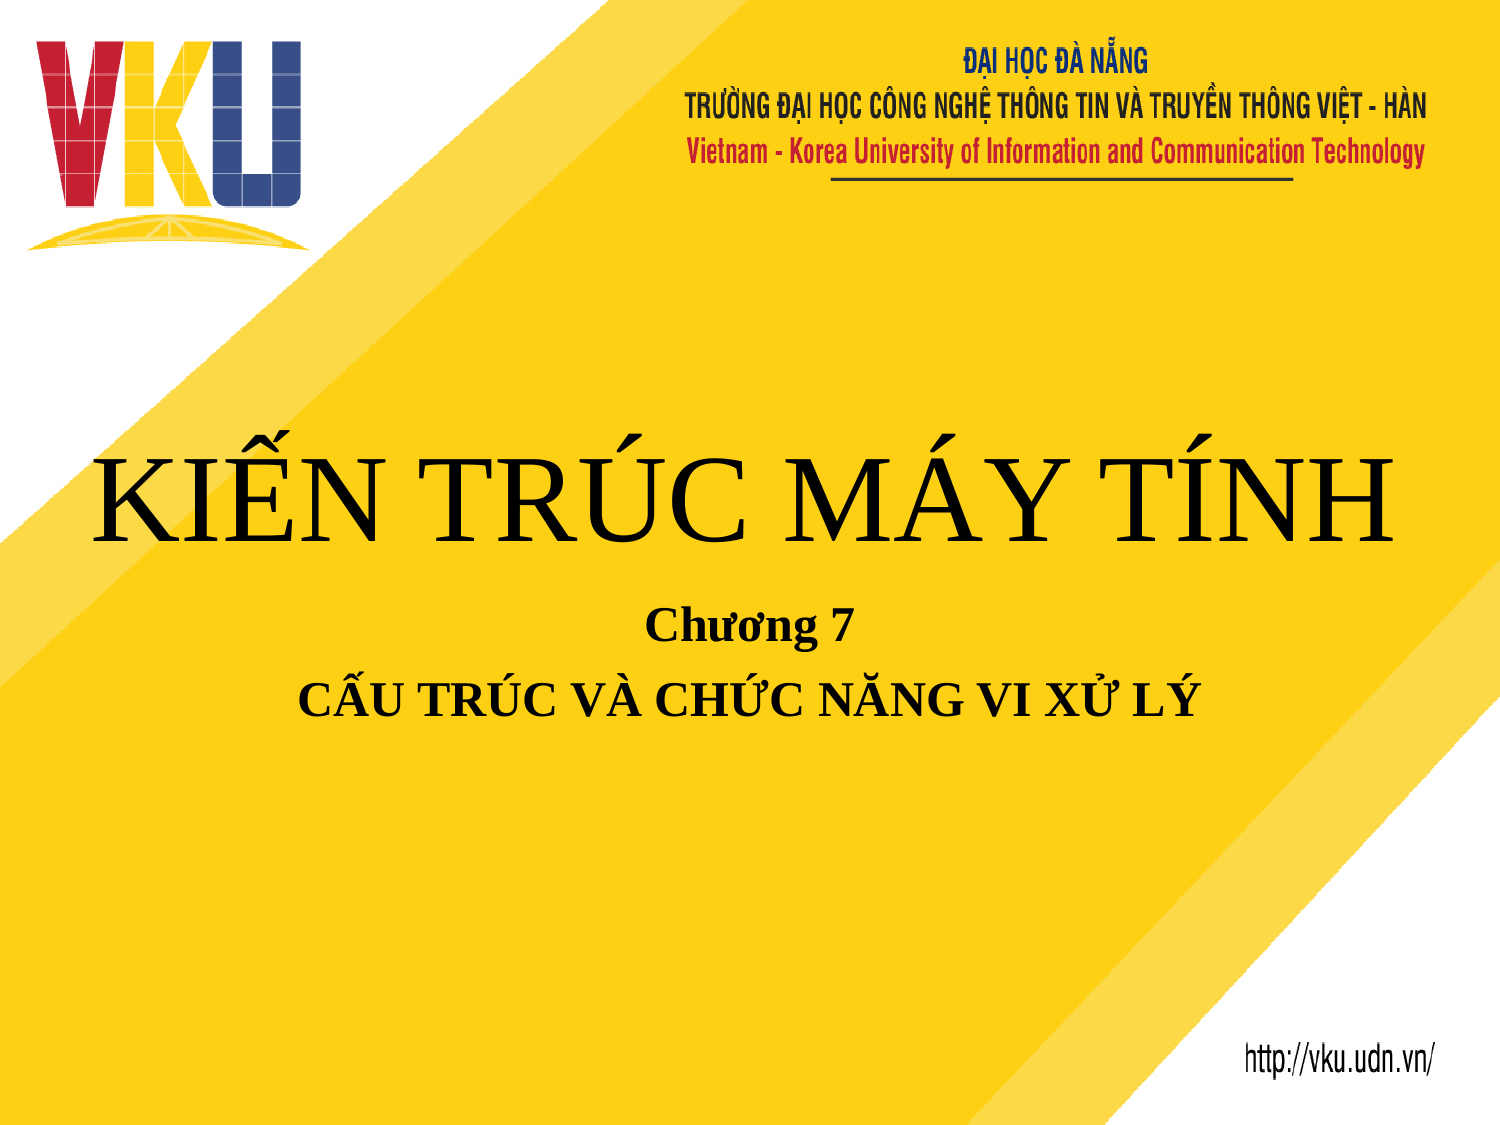

# KIẾN TRÚC MÁY TÍNH
Chương 7
CẤU TRÚC VÀ CHỨC NĂNG VI XỬ LÝ